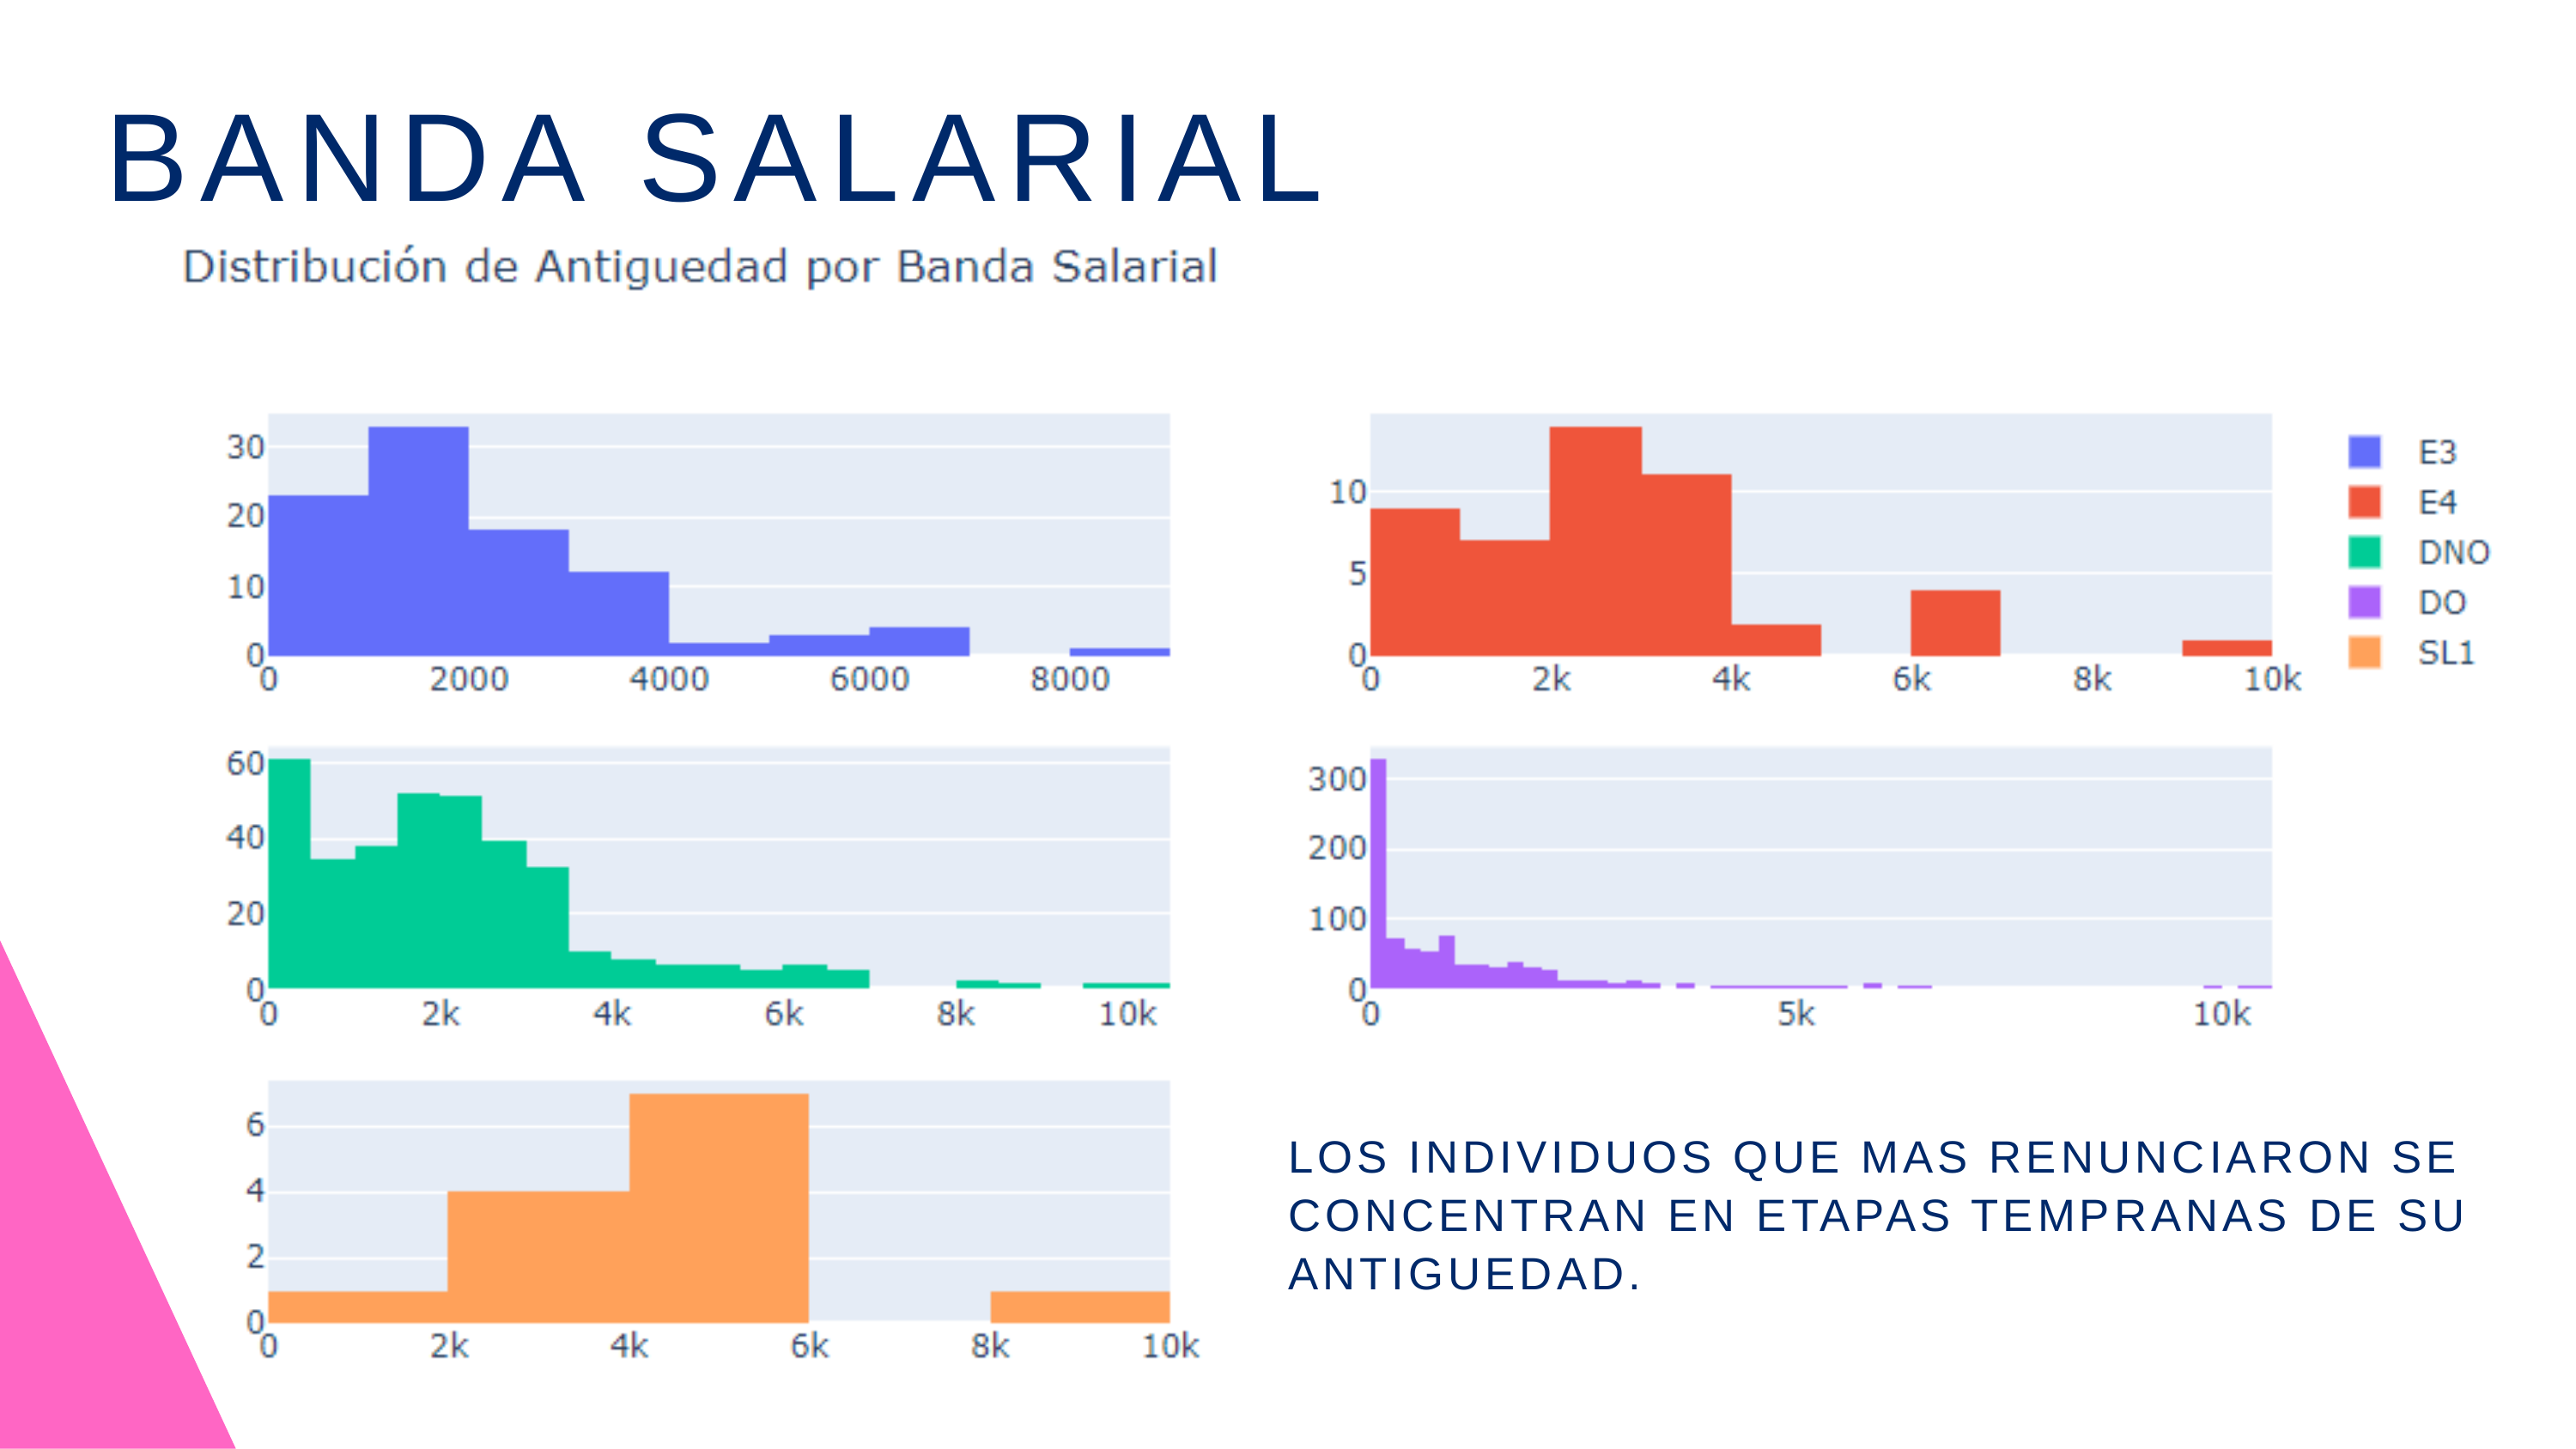

BANDA SALARIAL

LOS INDIVIDUOS QUE MAS RENUNCIARON SE CONCENTRAN EN ETAPAS TEMPRANAS DE SU ANTIGUEDAD.